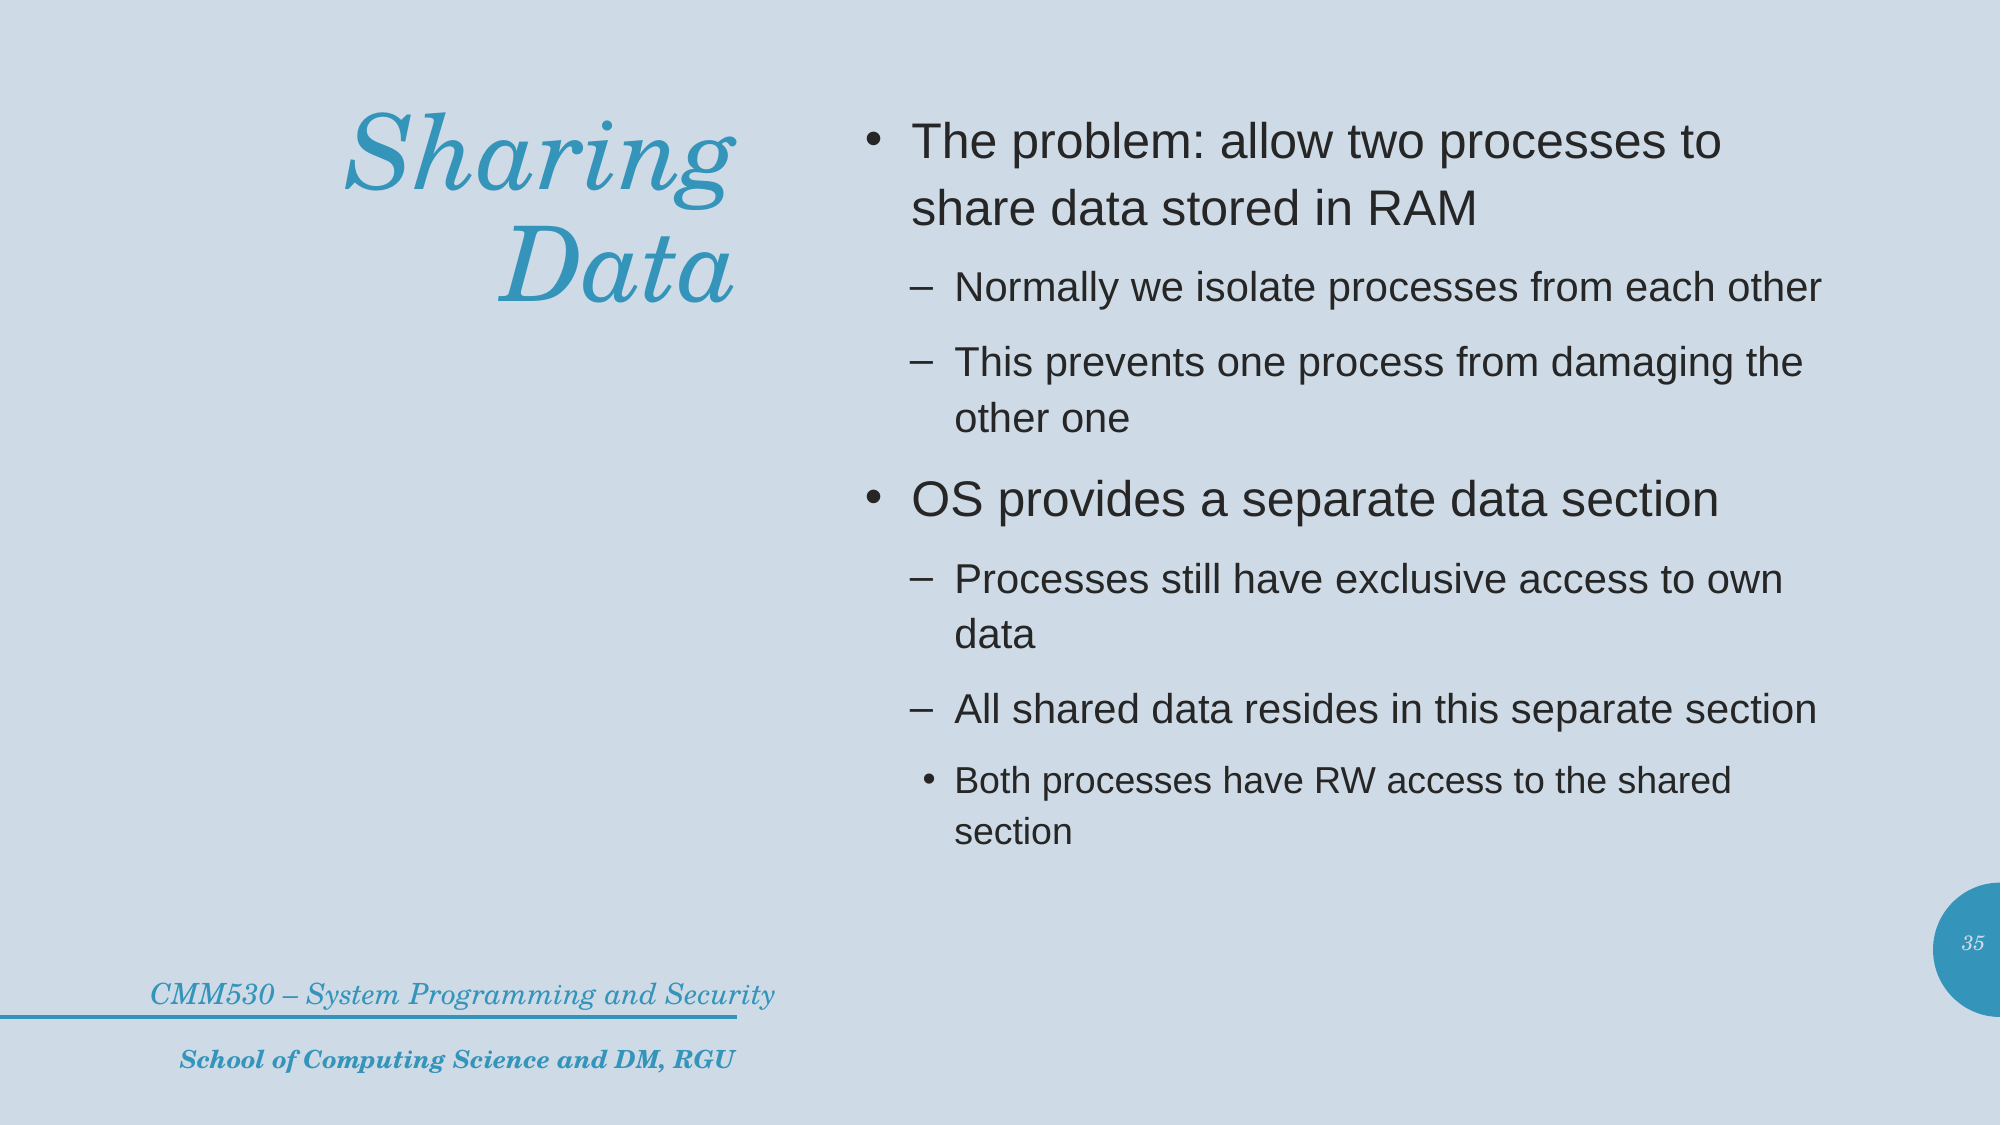

# Sharing Data
The problem: allow two processes to share data stored in RAM
Normally we isolate processes from each other
This prevents one process from damaging the other one
OS provides a separate data section
Processes still have exclusive access to own data
All shared data resides in this separate section
Both processes have RW access to the shared section

35